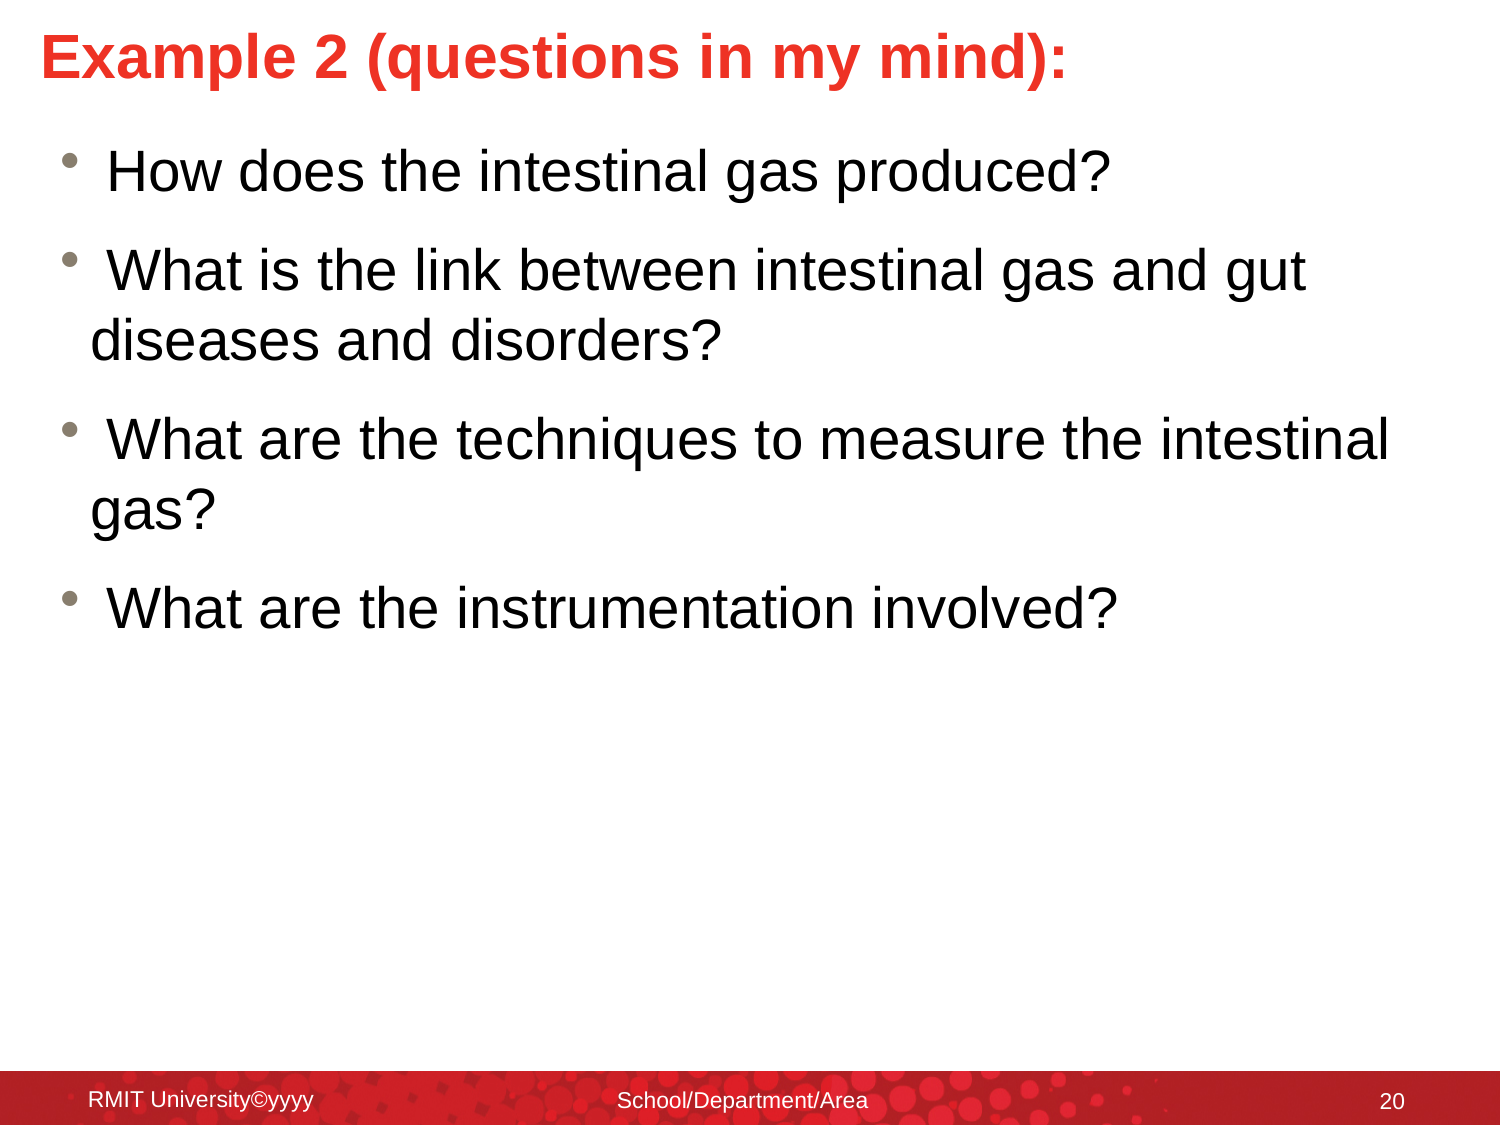

# Example 2 (questions in my mind):
 How does the intestinal gas produced?
 What is the link between intestinal gas and gut diseases and disorders?
 What are the techniques to measure the intestinal gas?
 What are the instrumentation involved?

RMIT University©yyyy
School/Department/Area
20